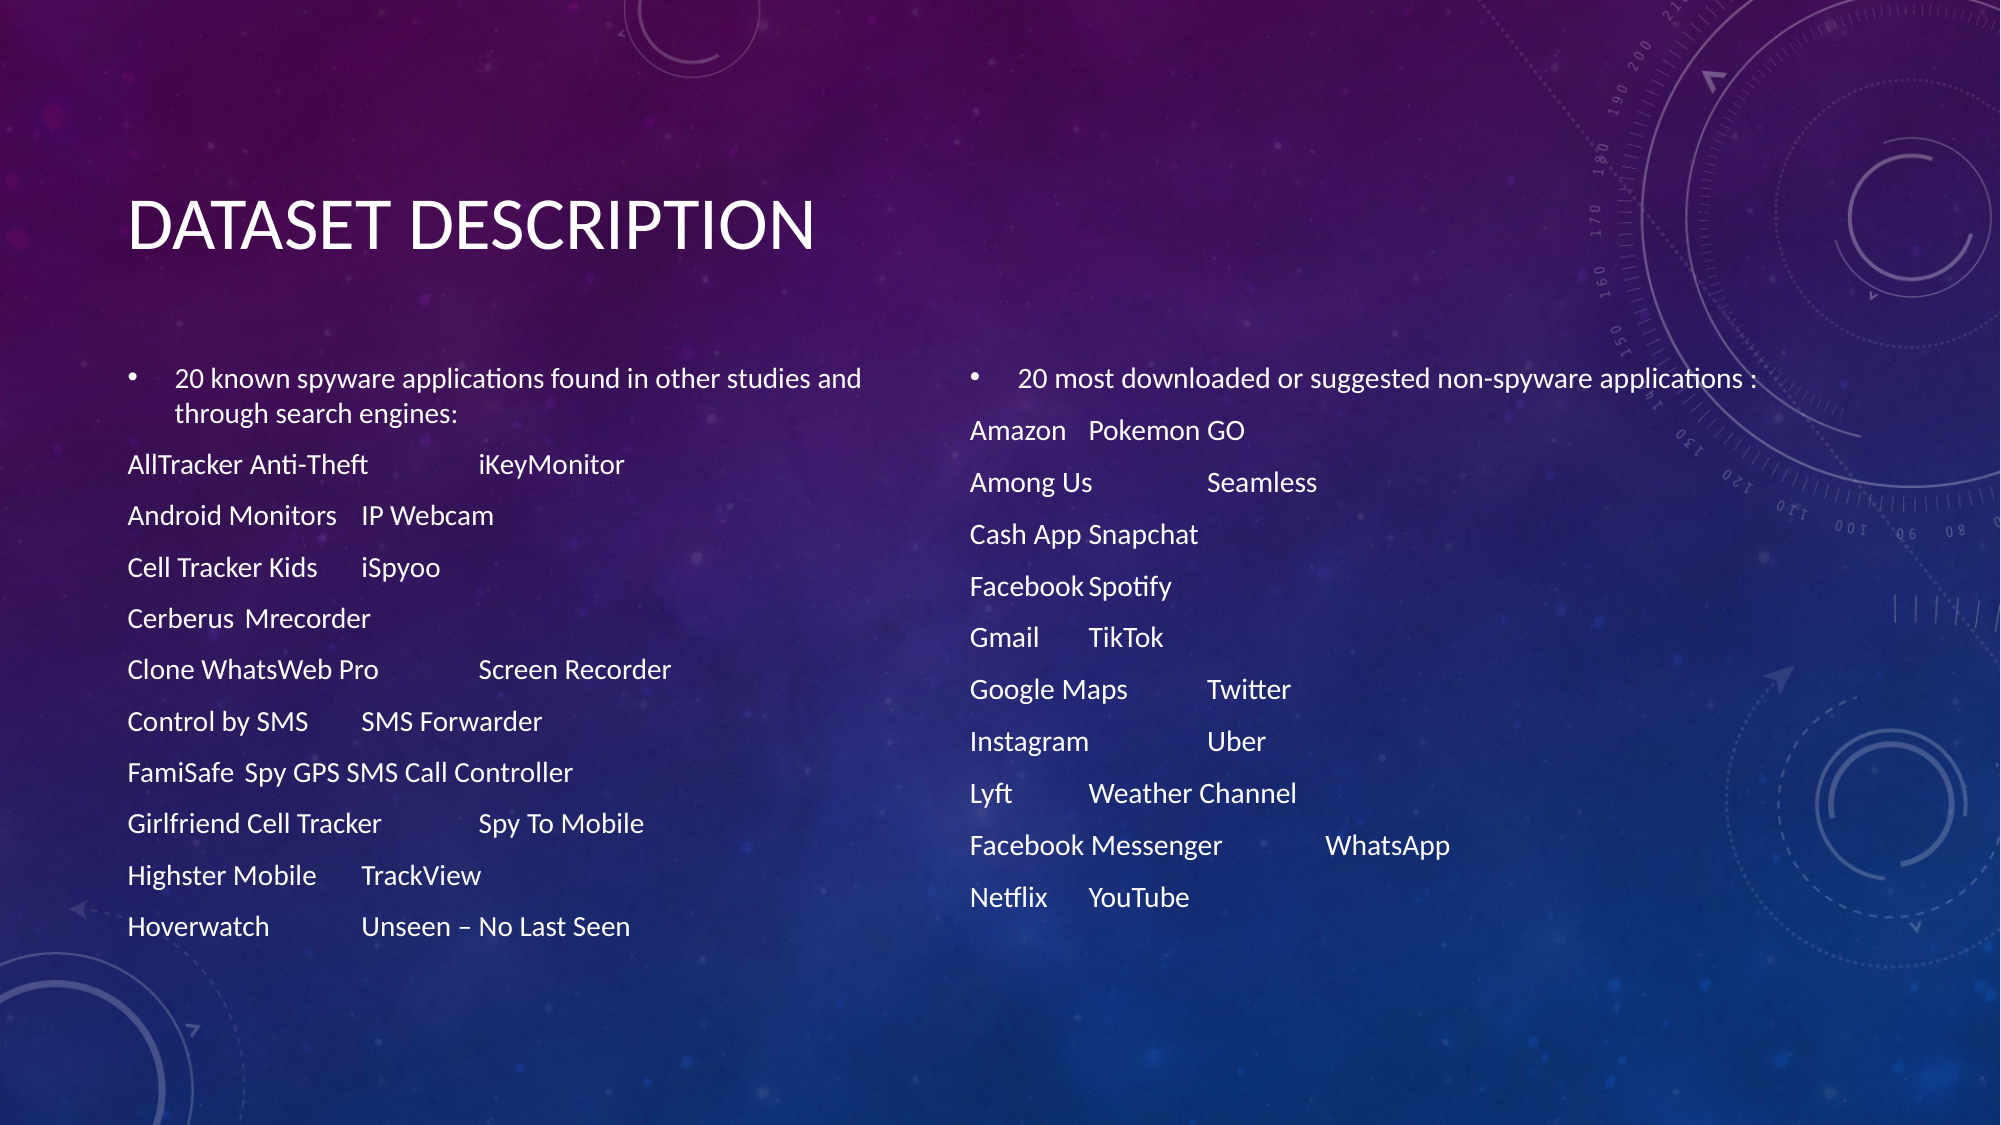

# Dataset Description
20 known spyware applications found in other studies and through search engines:
AllTracker Anti-Theft	iKeyMonitor
Android Monitors		IP Webcam
Cell Tracker Kids		iSpyoo
Cerberus			Mrecorder
Clone WhatsWeb Pro	Screen Recorder
Control by SMS		SMS Forwarder
FamiSafe			Spy GPS SMS Call Controller
Girlfriend Cell Tracker	Spy To Mobile
Highster Mobile		TrackView
Hoverwatch			Unseen – No Last Seen

20 most downloaded or suggested non-spyware applications :
Amazon			Pokemon GO
Among Us			Seamless
Cash App			Snapchat
Facebook			Spotify
Gmail				TikTok
Google Maps		Twitter
Instagram			Uber
Lyft				Weather Channel
Facebook Messenger	WhatsApp
Netflix			YouTube